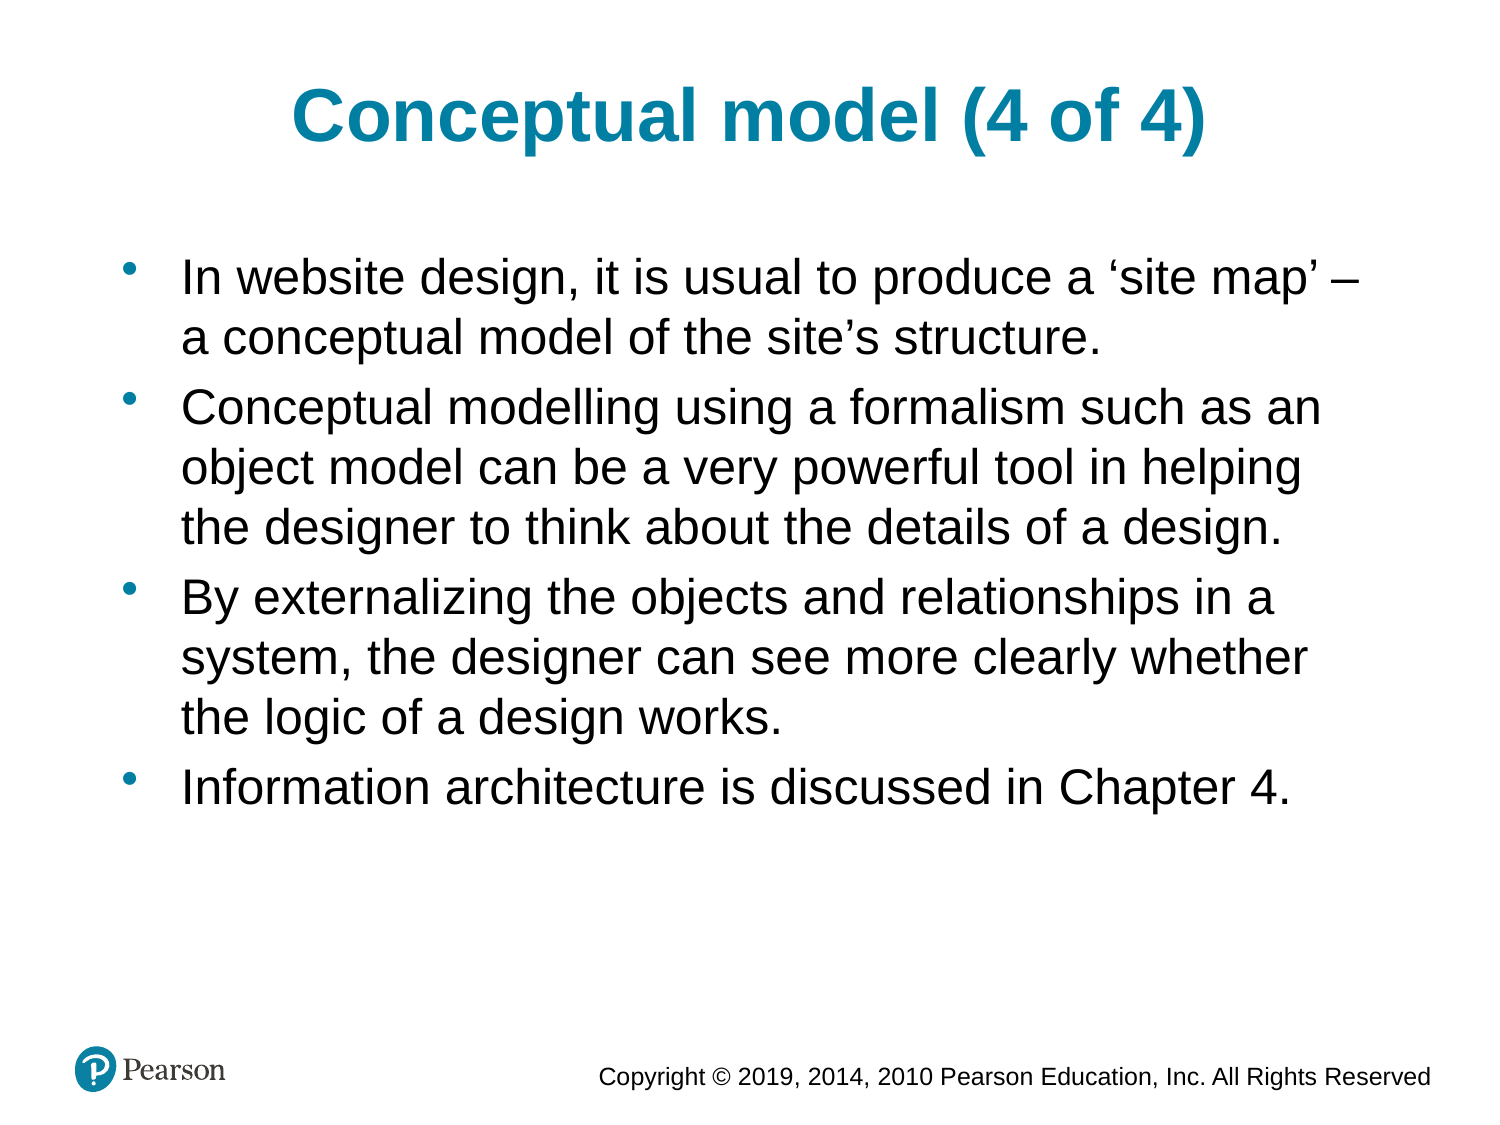

Conceptual model (4 of 4)
In website design, it is usual to produce a ‘site map’ – a conceptual model of the site’s structure.
Conceptual modelling using a formalism such as an object model can be a very powerful tool in helping the designer to think about the details of a design.
By externalizing the objects and relationships in a system, the designer can see more clearly whether the logic of a design works.
Information architecture is discussed in Chapter 4.